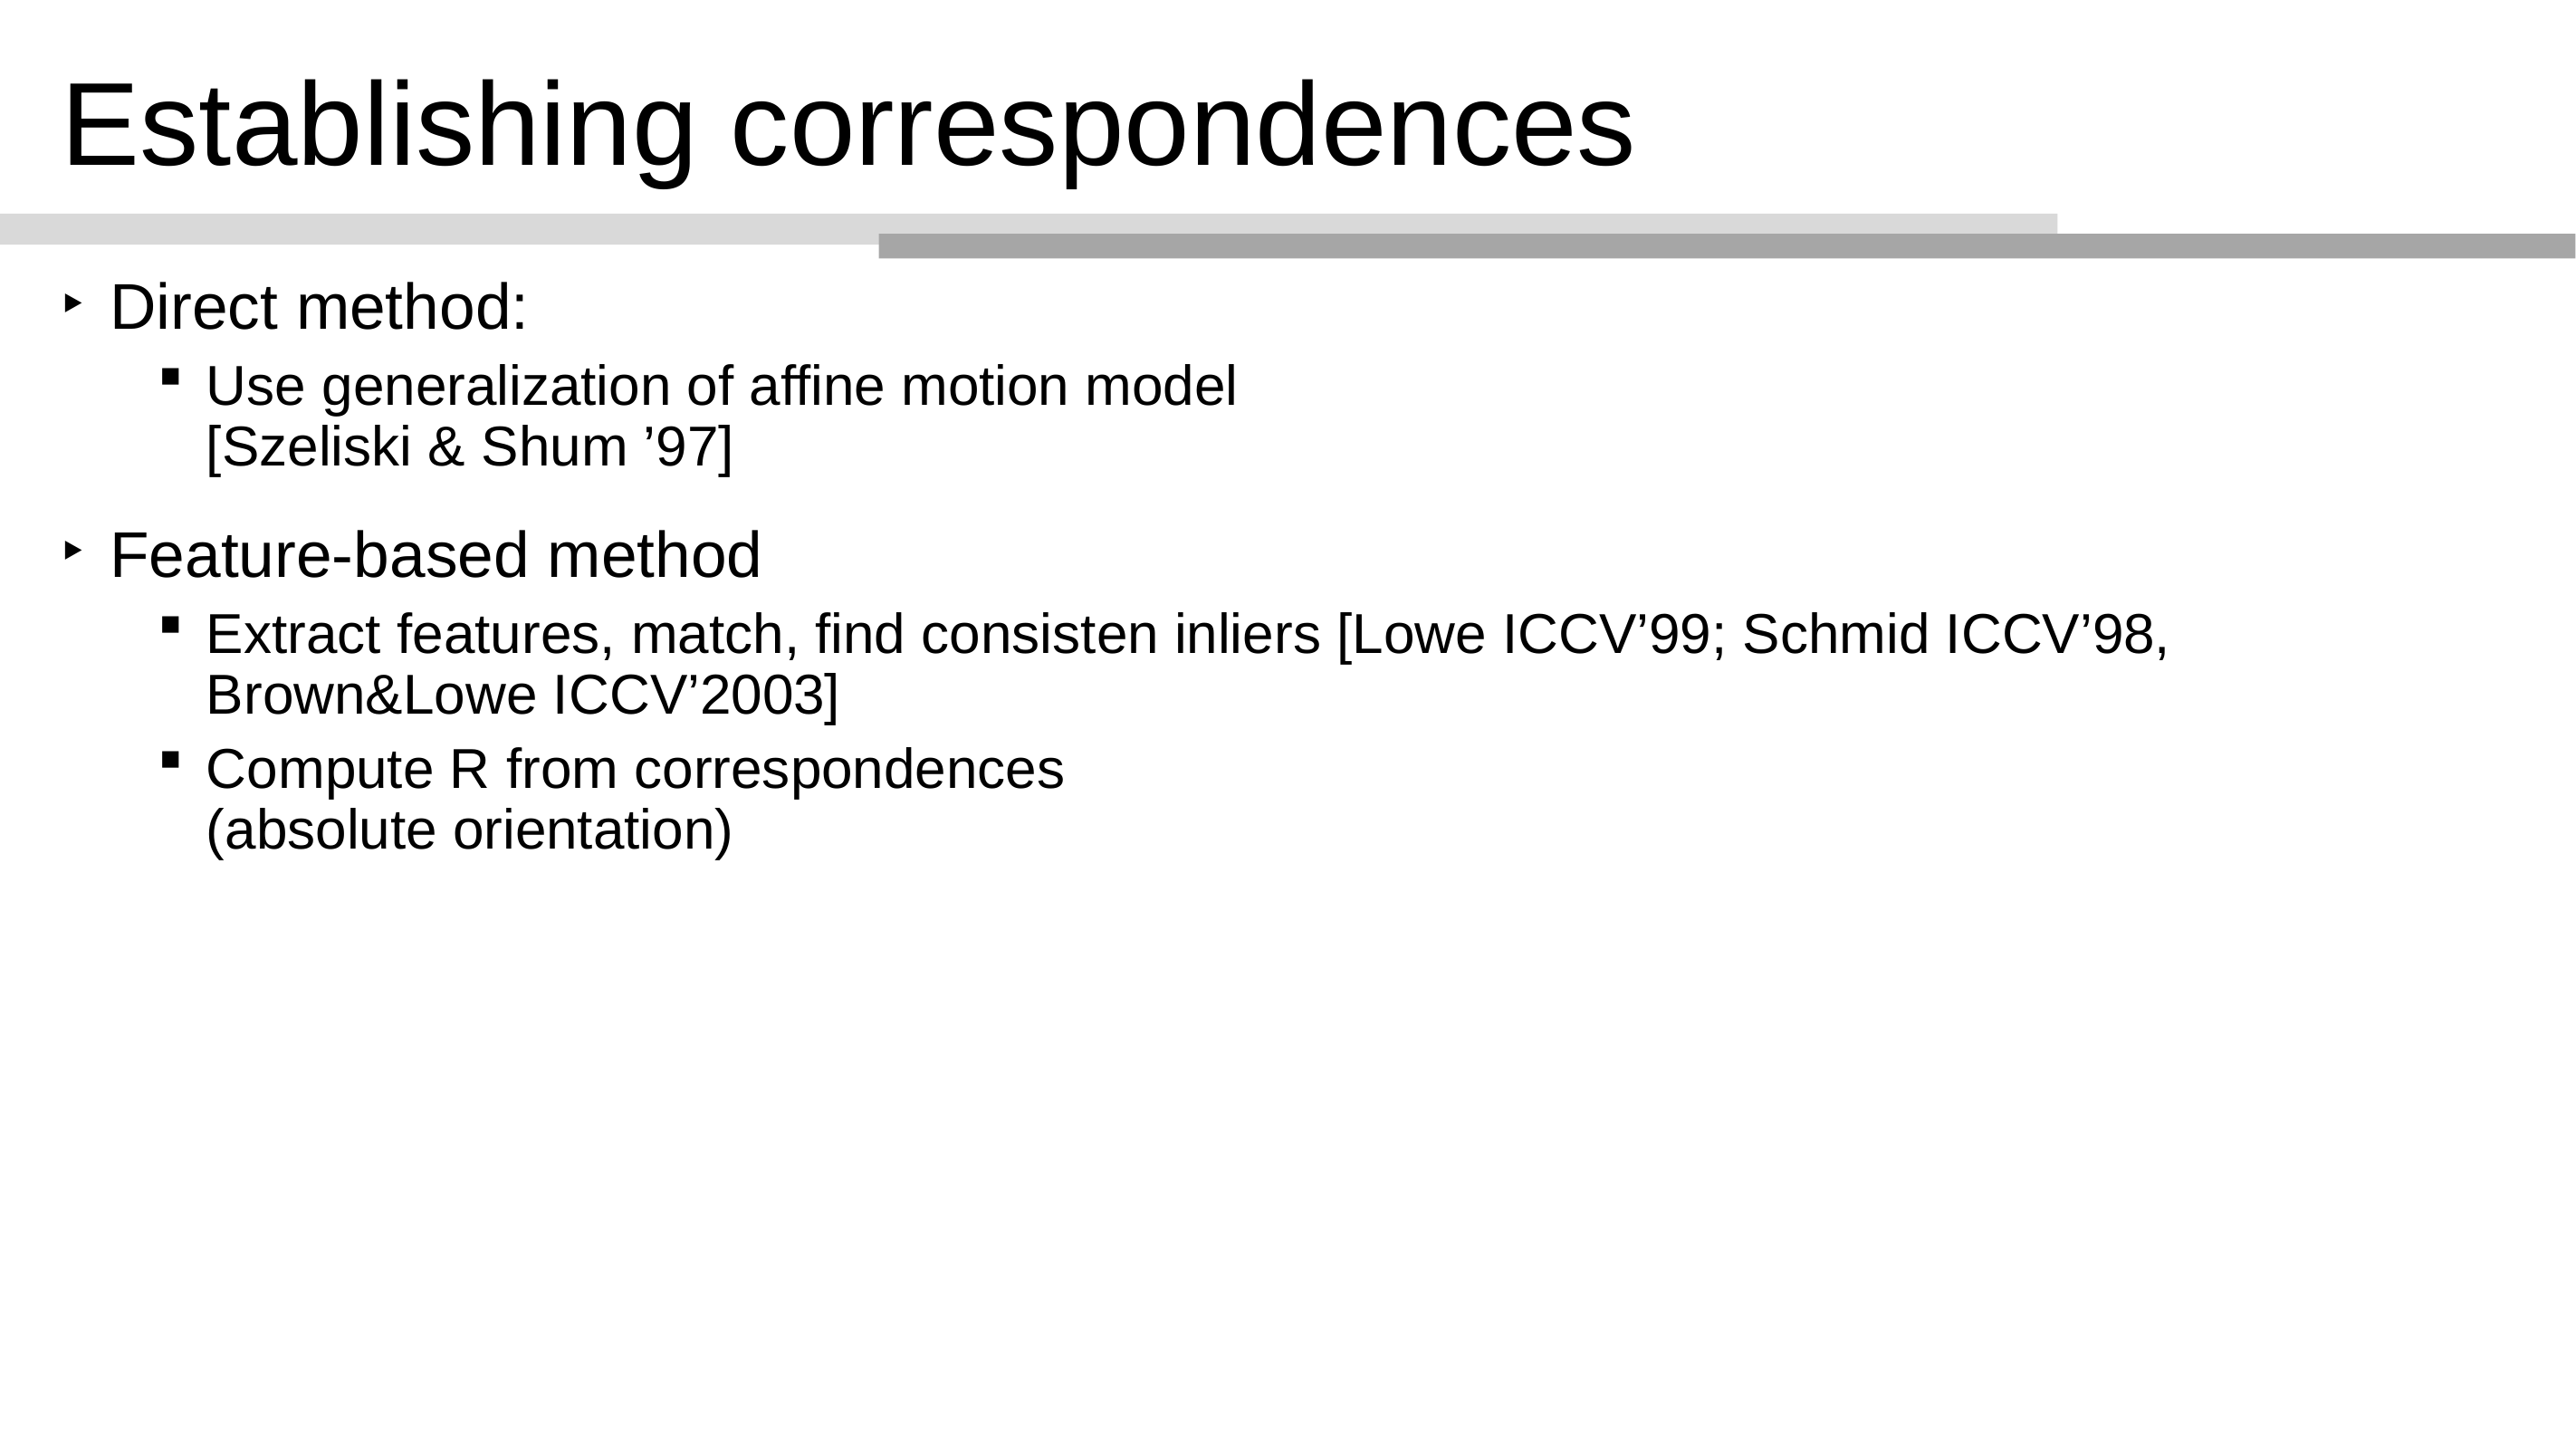

# Establishing correspondences
Direct method:
Use generalization of affine motion model
[Szeliski & Shum ’97]
Feature-based method
Extract features, match, find consisten inliers [Lowe ICCV’99; Schmid ICCV’98,
Brown&Lowe ICCV’2003]
Compute R from correspondences
(absolute orientation)